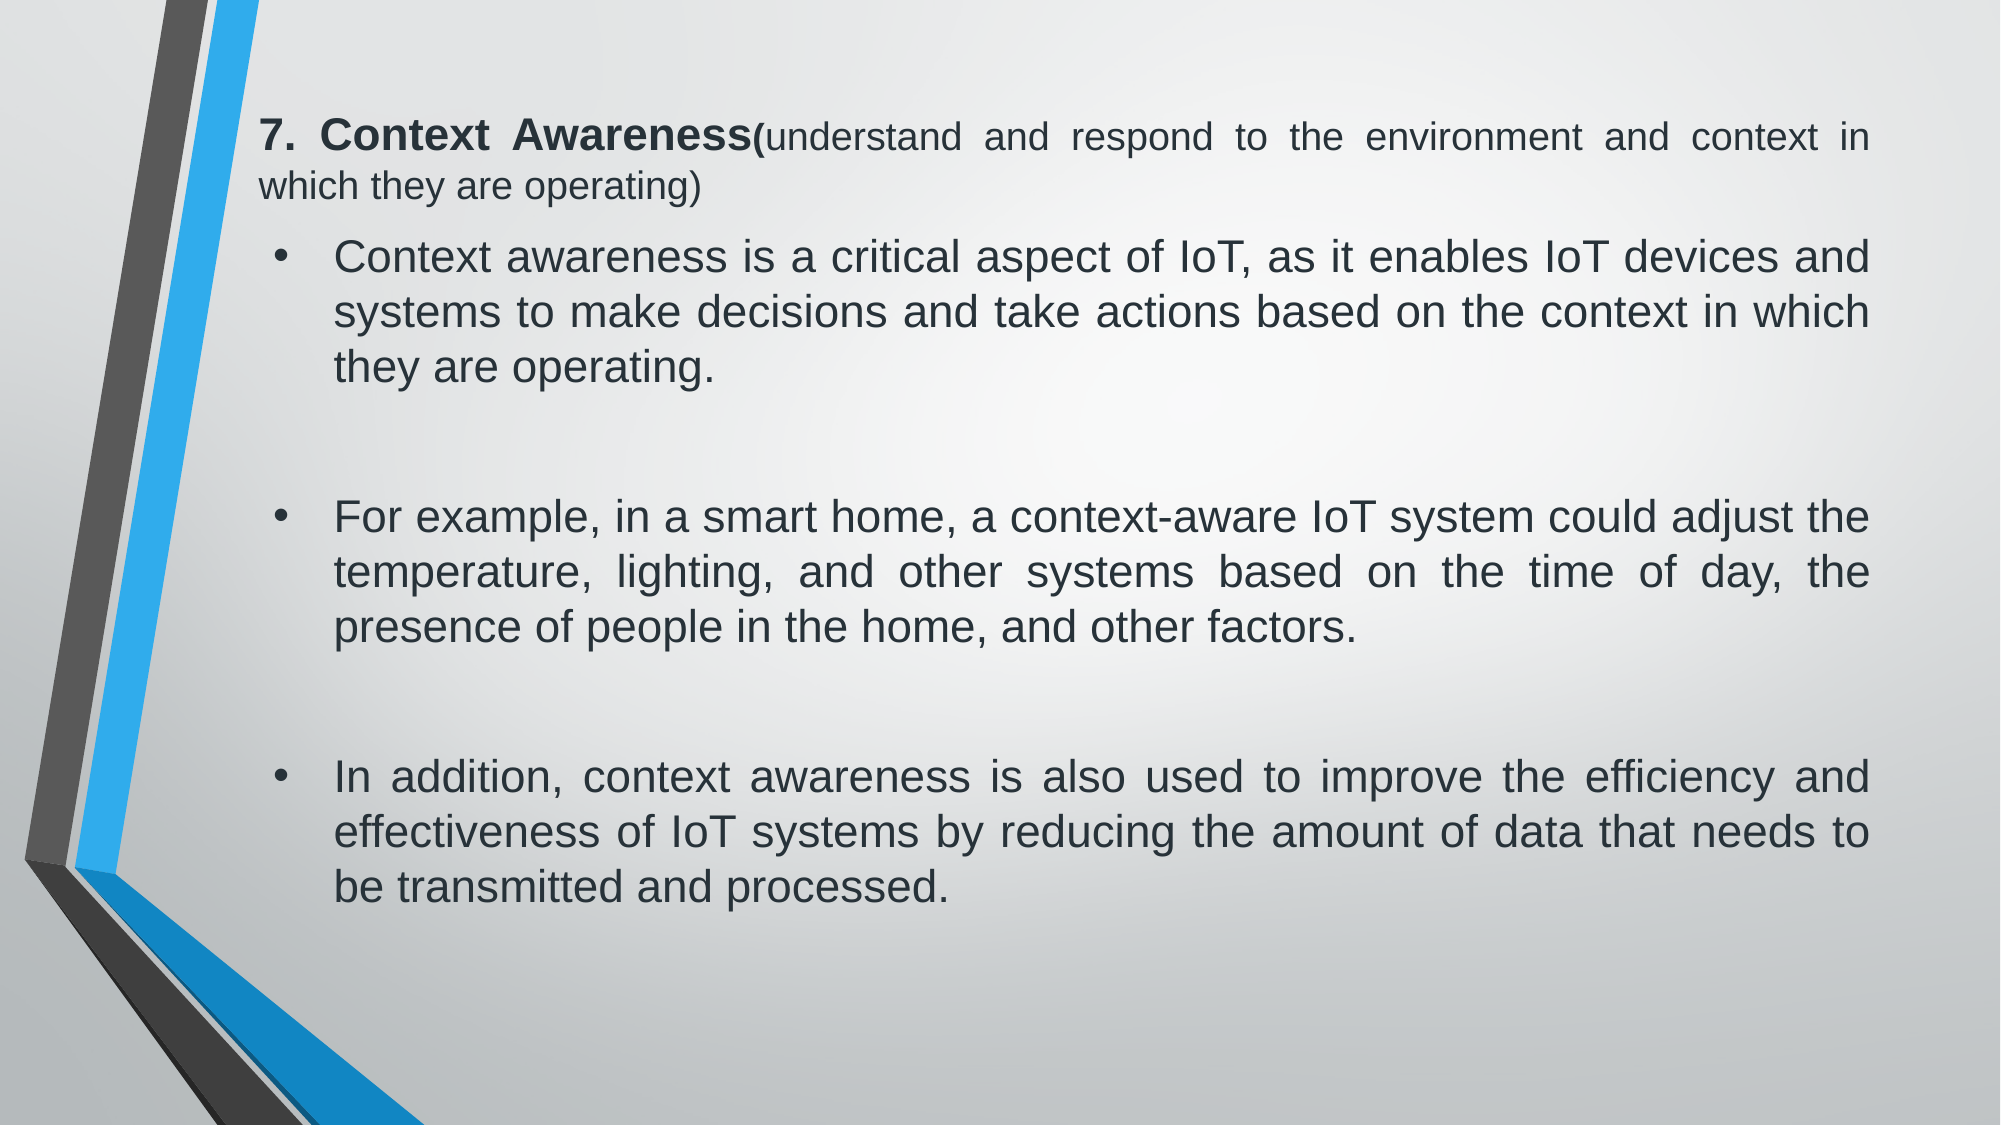

7. Context Awareness(understand and respond to the environment and context in which they are operating)
Context awareness is a critical aspect of IoT, as it enables IoT devices and systems to make decisions and take actions based on the context in which they are operating.

For example, in a smart home, a context-aware IoT system could adjust the temperature, lighting, and other systems based on the time of day, the presence of people in the home, and other factors.

In addition, context awareness is also used to improve the efficiency and effectiveness of IoT systems by reducing the amount of data that needs to be transmitted and processed.